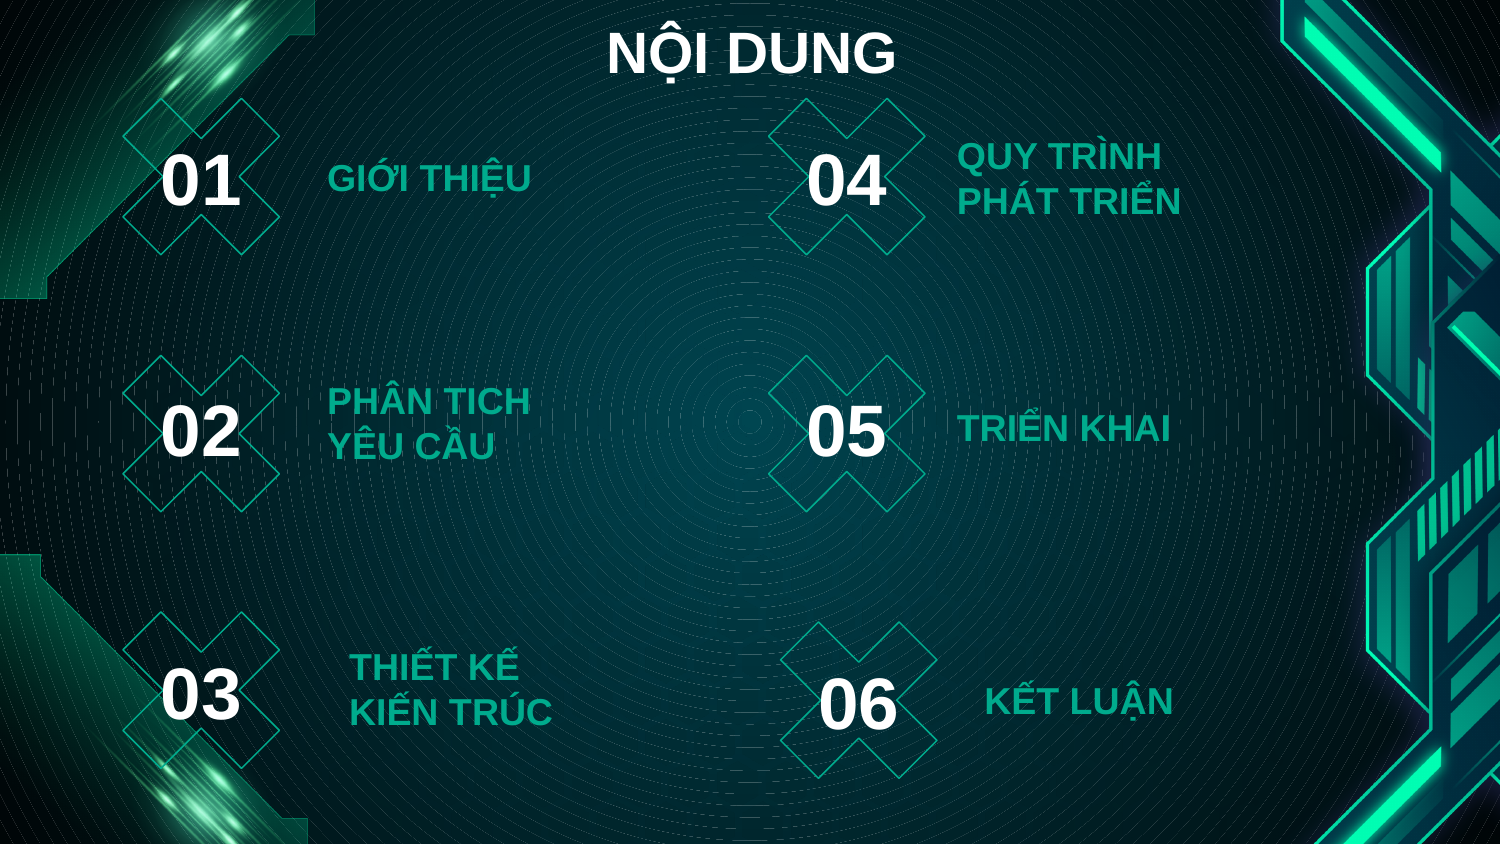

NỘI DUNG

QUY TRÌNH
PHÁT TRIỂN
# 01
04
GIỚI THIỆU

PHÂN TICH
YÊU CẦU
02
05
TRIỂN KHAI

THIẾT KẾ
KIẾN TRÚC
03
06
KẾT LUẬN